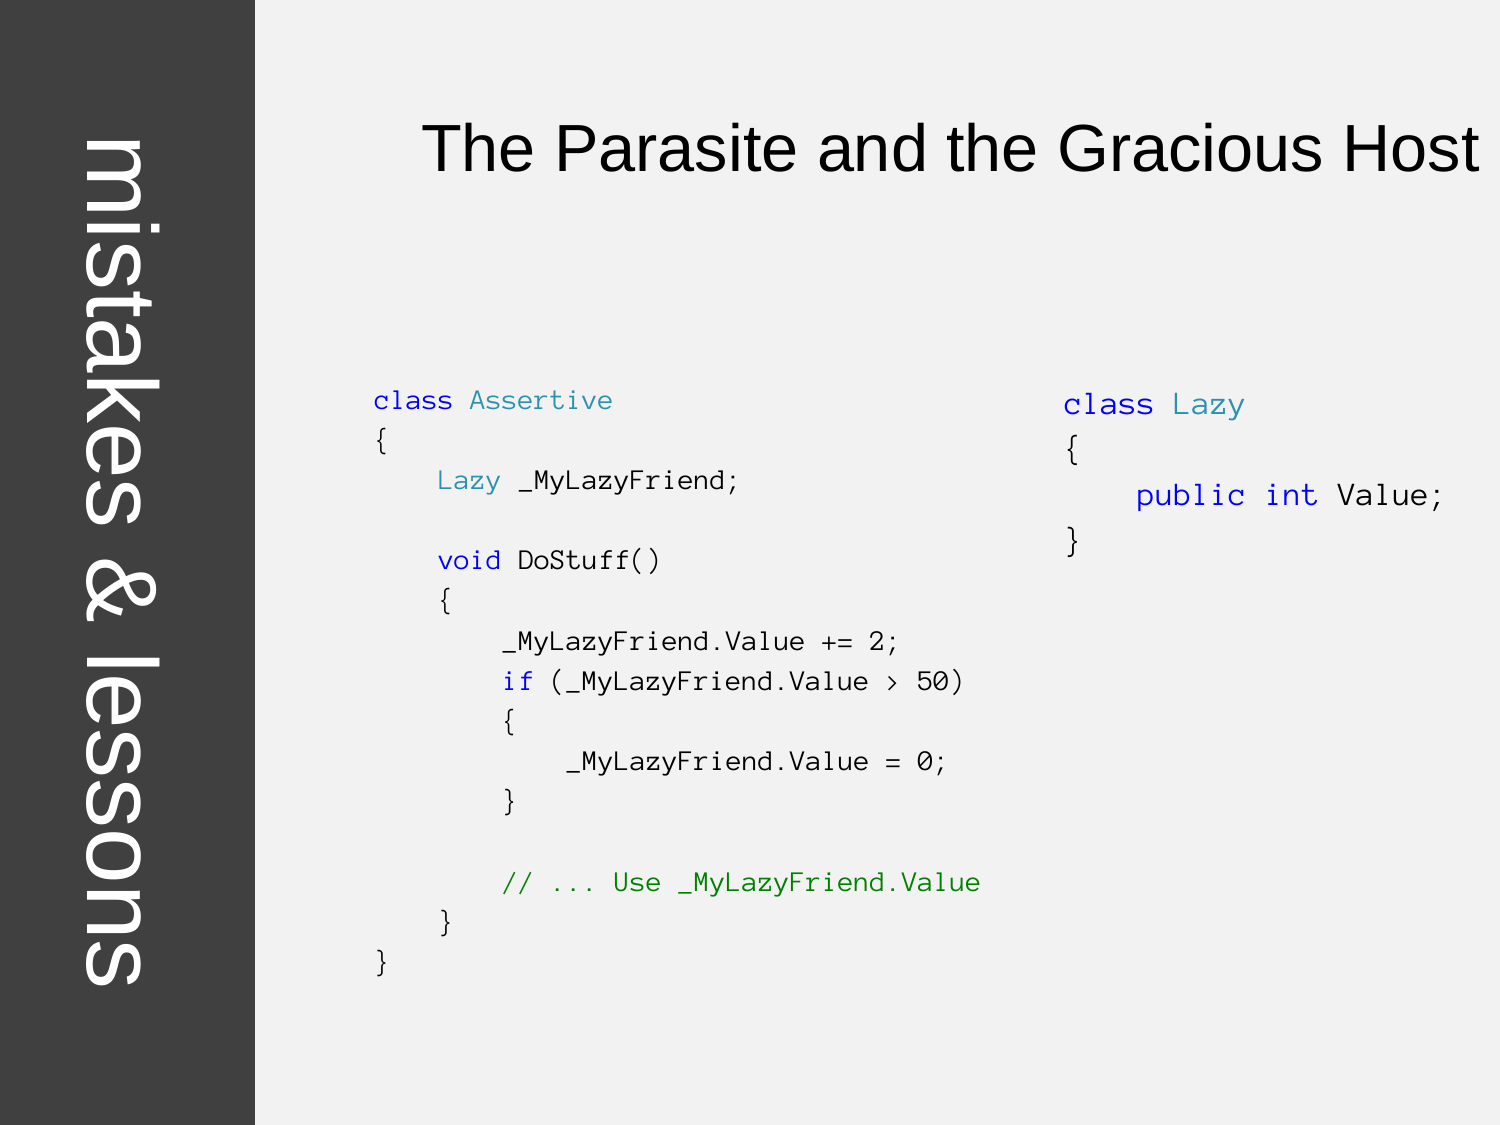

The Parasite and the Gracious Host
class Assertive
{
    Lazy _MyLazyFriend;

    void DoStuff()
    {
        _MyLazyFriend.Value += 2;
        if (_MyLazyFriend.Value > 50)
        {
            _MyLazyFriend.Value = 0;
        }

        // ... Use _MyLazyFriend.Value
    }
}

class Lazy
{
    public int Value;
}